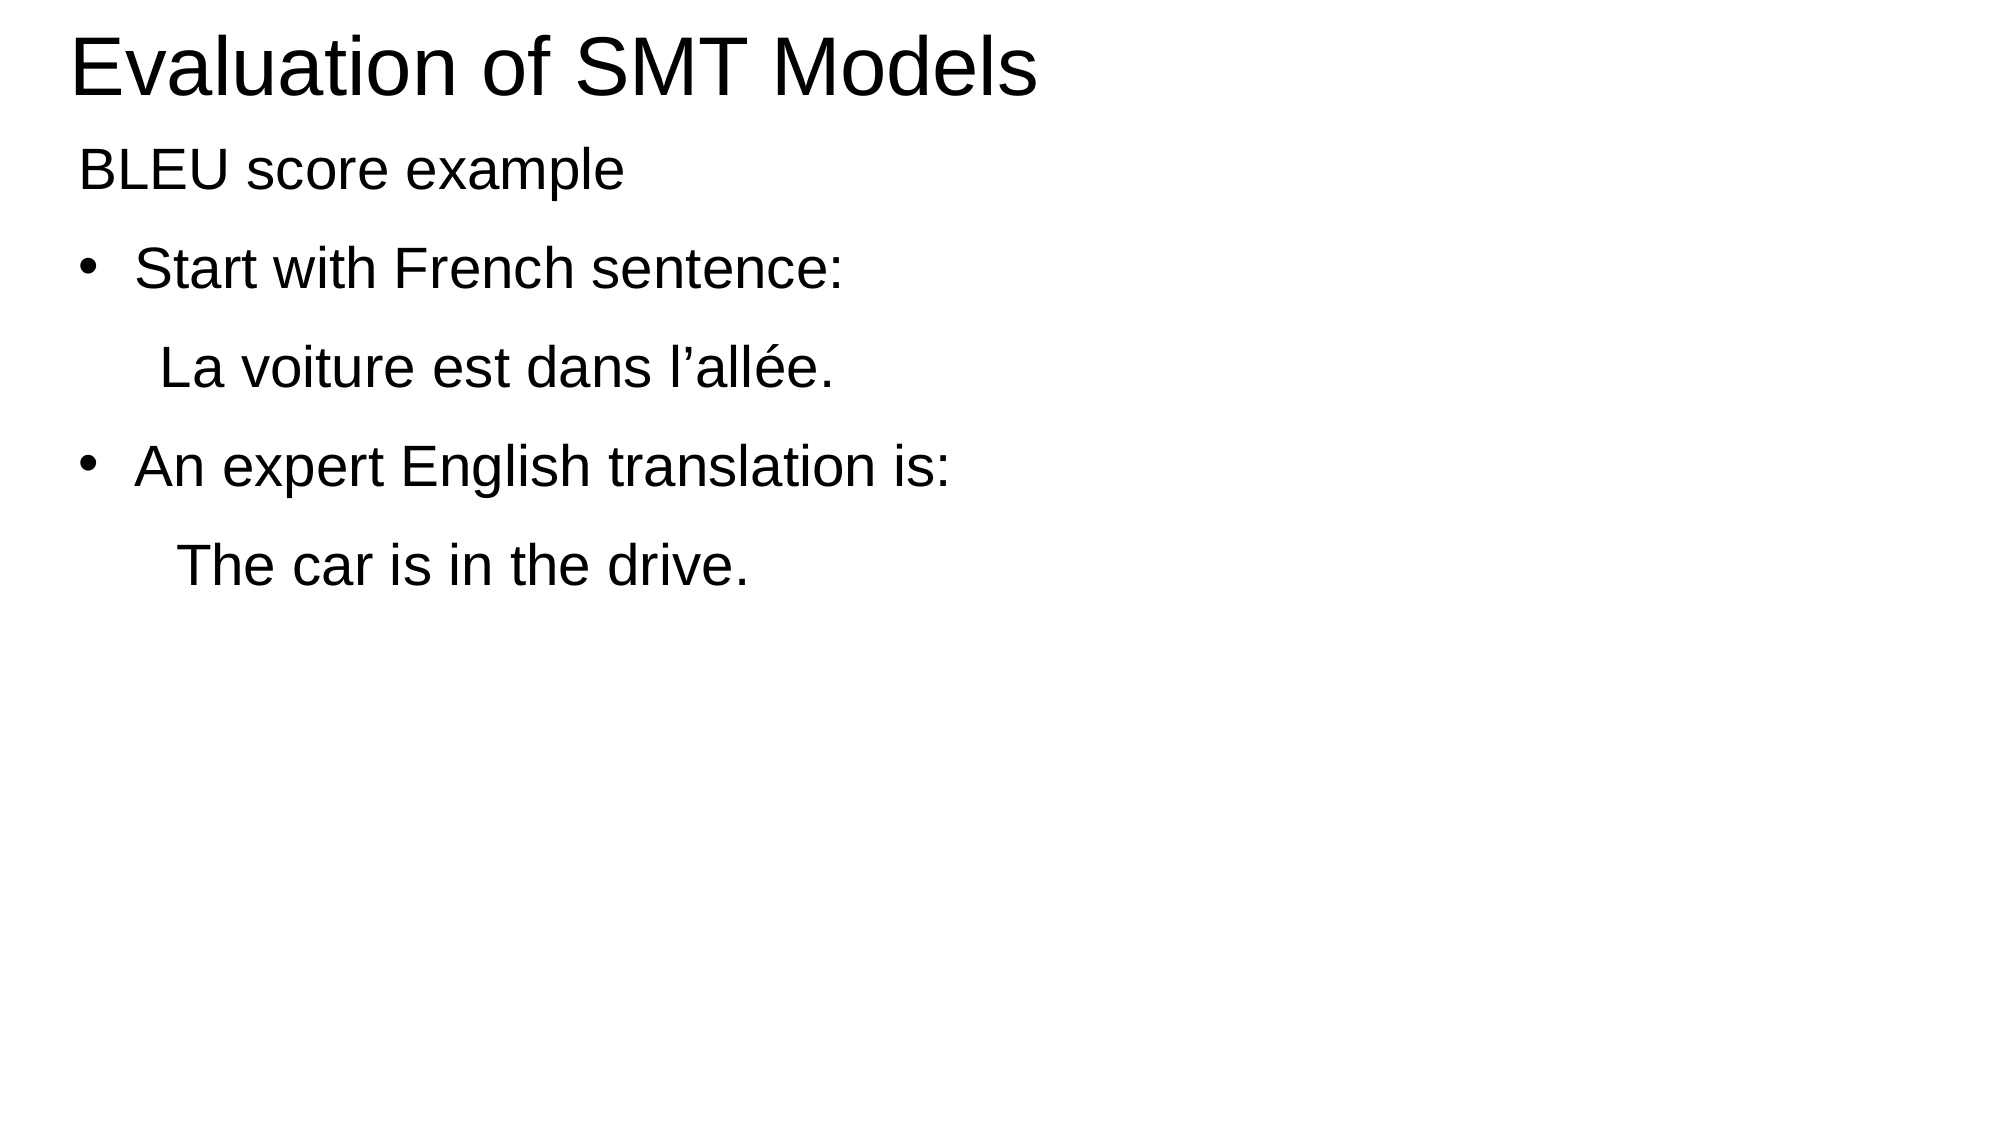

# Evaluation of SMT Models
BLEU score example
Start with French sentence:
     La voiture est dans l’allée.
An expert English translation is:
      The car is in the drive.